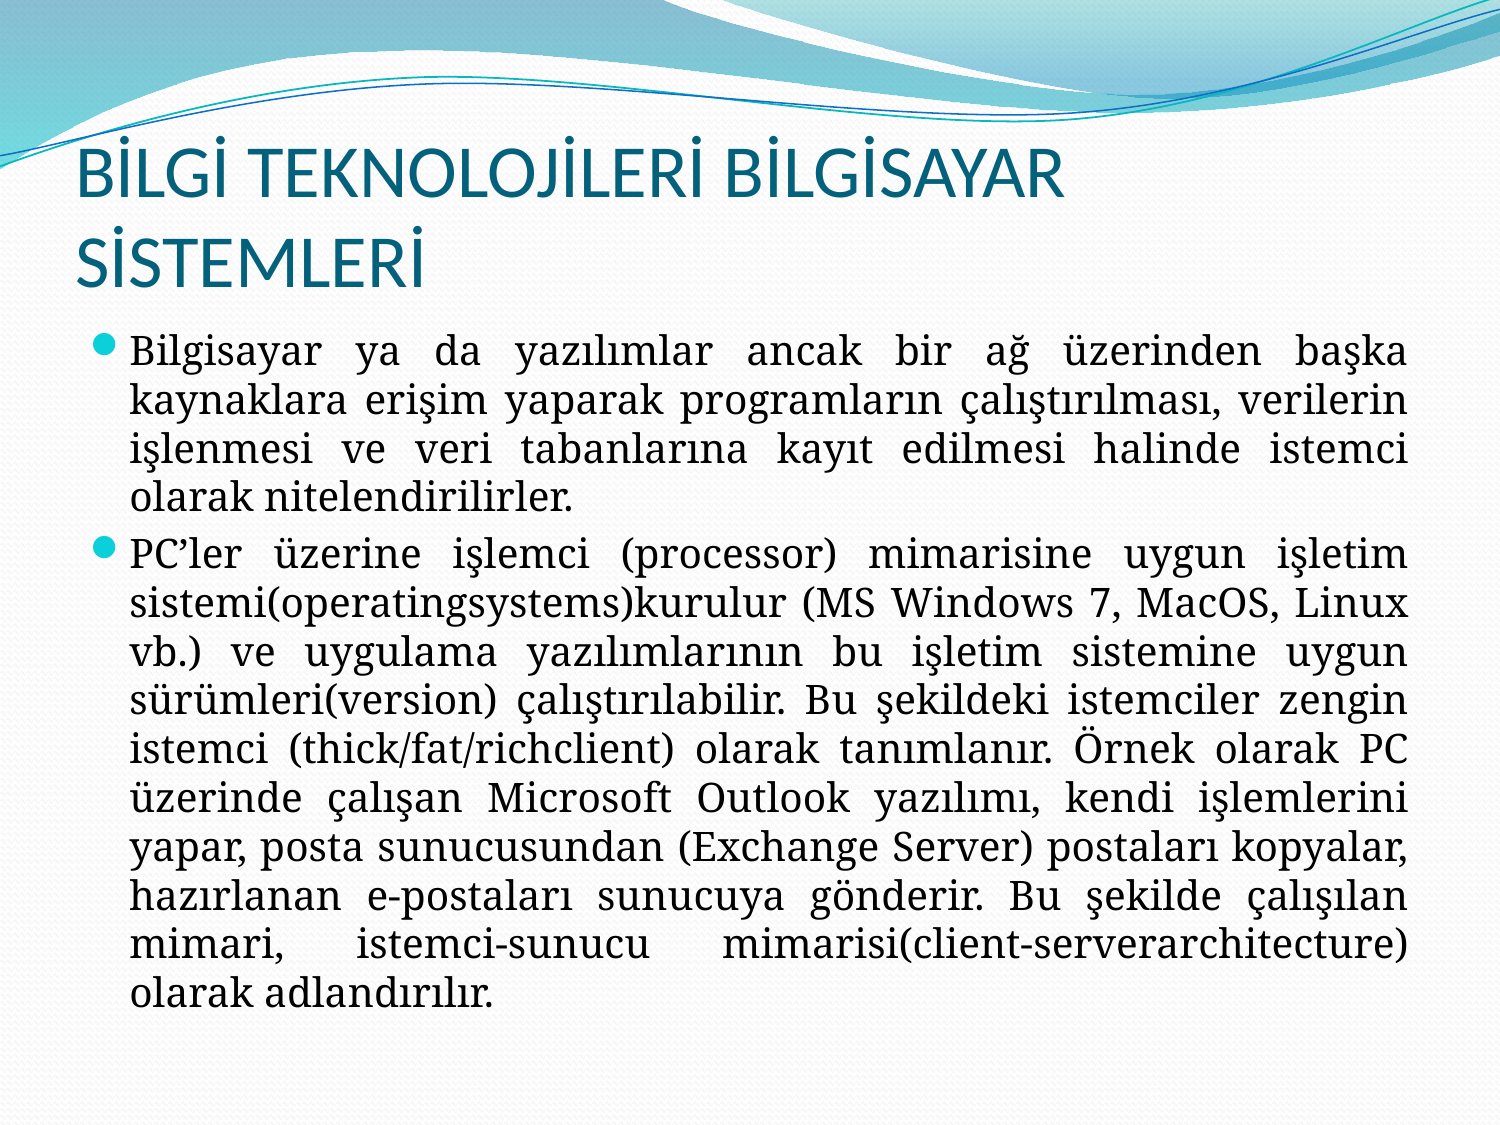

# BİLGİ TEKNOLOJİLERİ BİLGİSAYAR SİSTEMLERİ
Bilgisayar ya da yazılımlar ancak bir ağ üzerinden başka kaynaklara erişim yaparak programların çalıştırılması, verilerin işlenmesi ve veri tabanlarına kayıt edilmesi halinde istemci olarak nitelendirilirler.
PC’ler üzerine işlemci (processor) mimarisine uygun işletim sistemi(operatingsystems)kurulur (MS Windows 7, MacOS, Linux vb.) ve uygulama yazılımlarının bu işletim sistemine uygun sürümleri(version) çalıştırılabilir. Bu şekildeki istemciler zengin istemci (thick/fat/richclient) olarak tanımlanır. Örnek olarak PC üzerinde çalışan Microsoft Outlook yazılımı, kendi işlemlerini yapar, posta sunucusundan (Exchange Server) postaları kopyalar, hazırlanan e-postaları sunucuya gönderir. Bu şekilde çalışılan mimari, istemci-sunucu mimarisi(client-serverarchitecture) olarak adlandırılır.